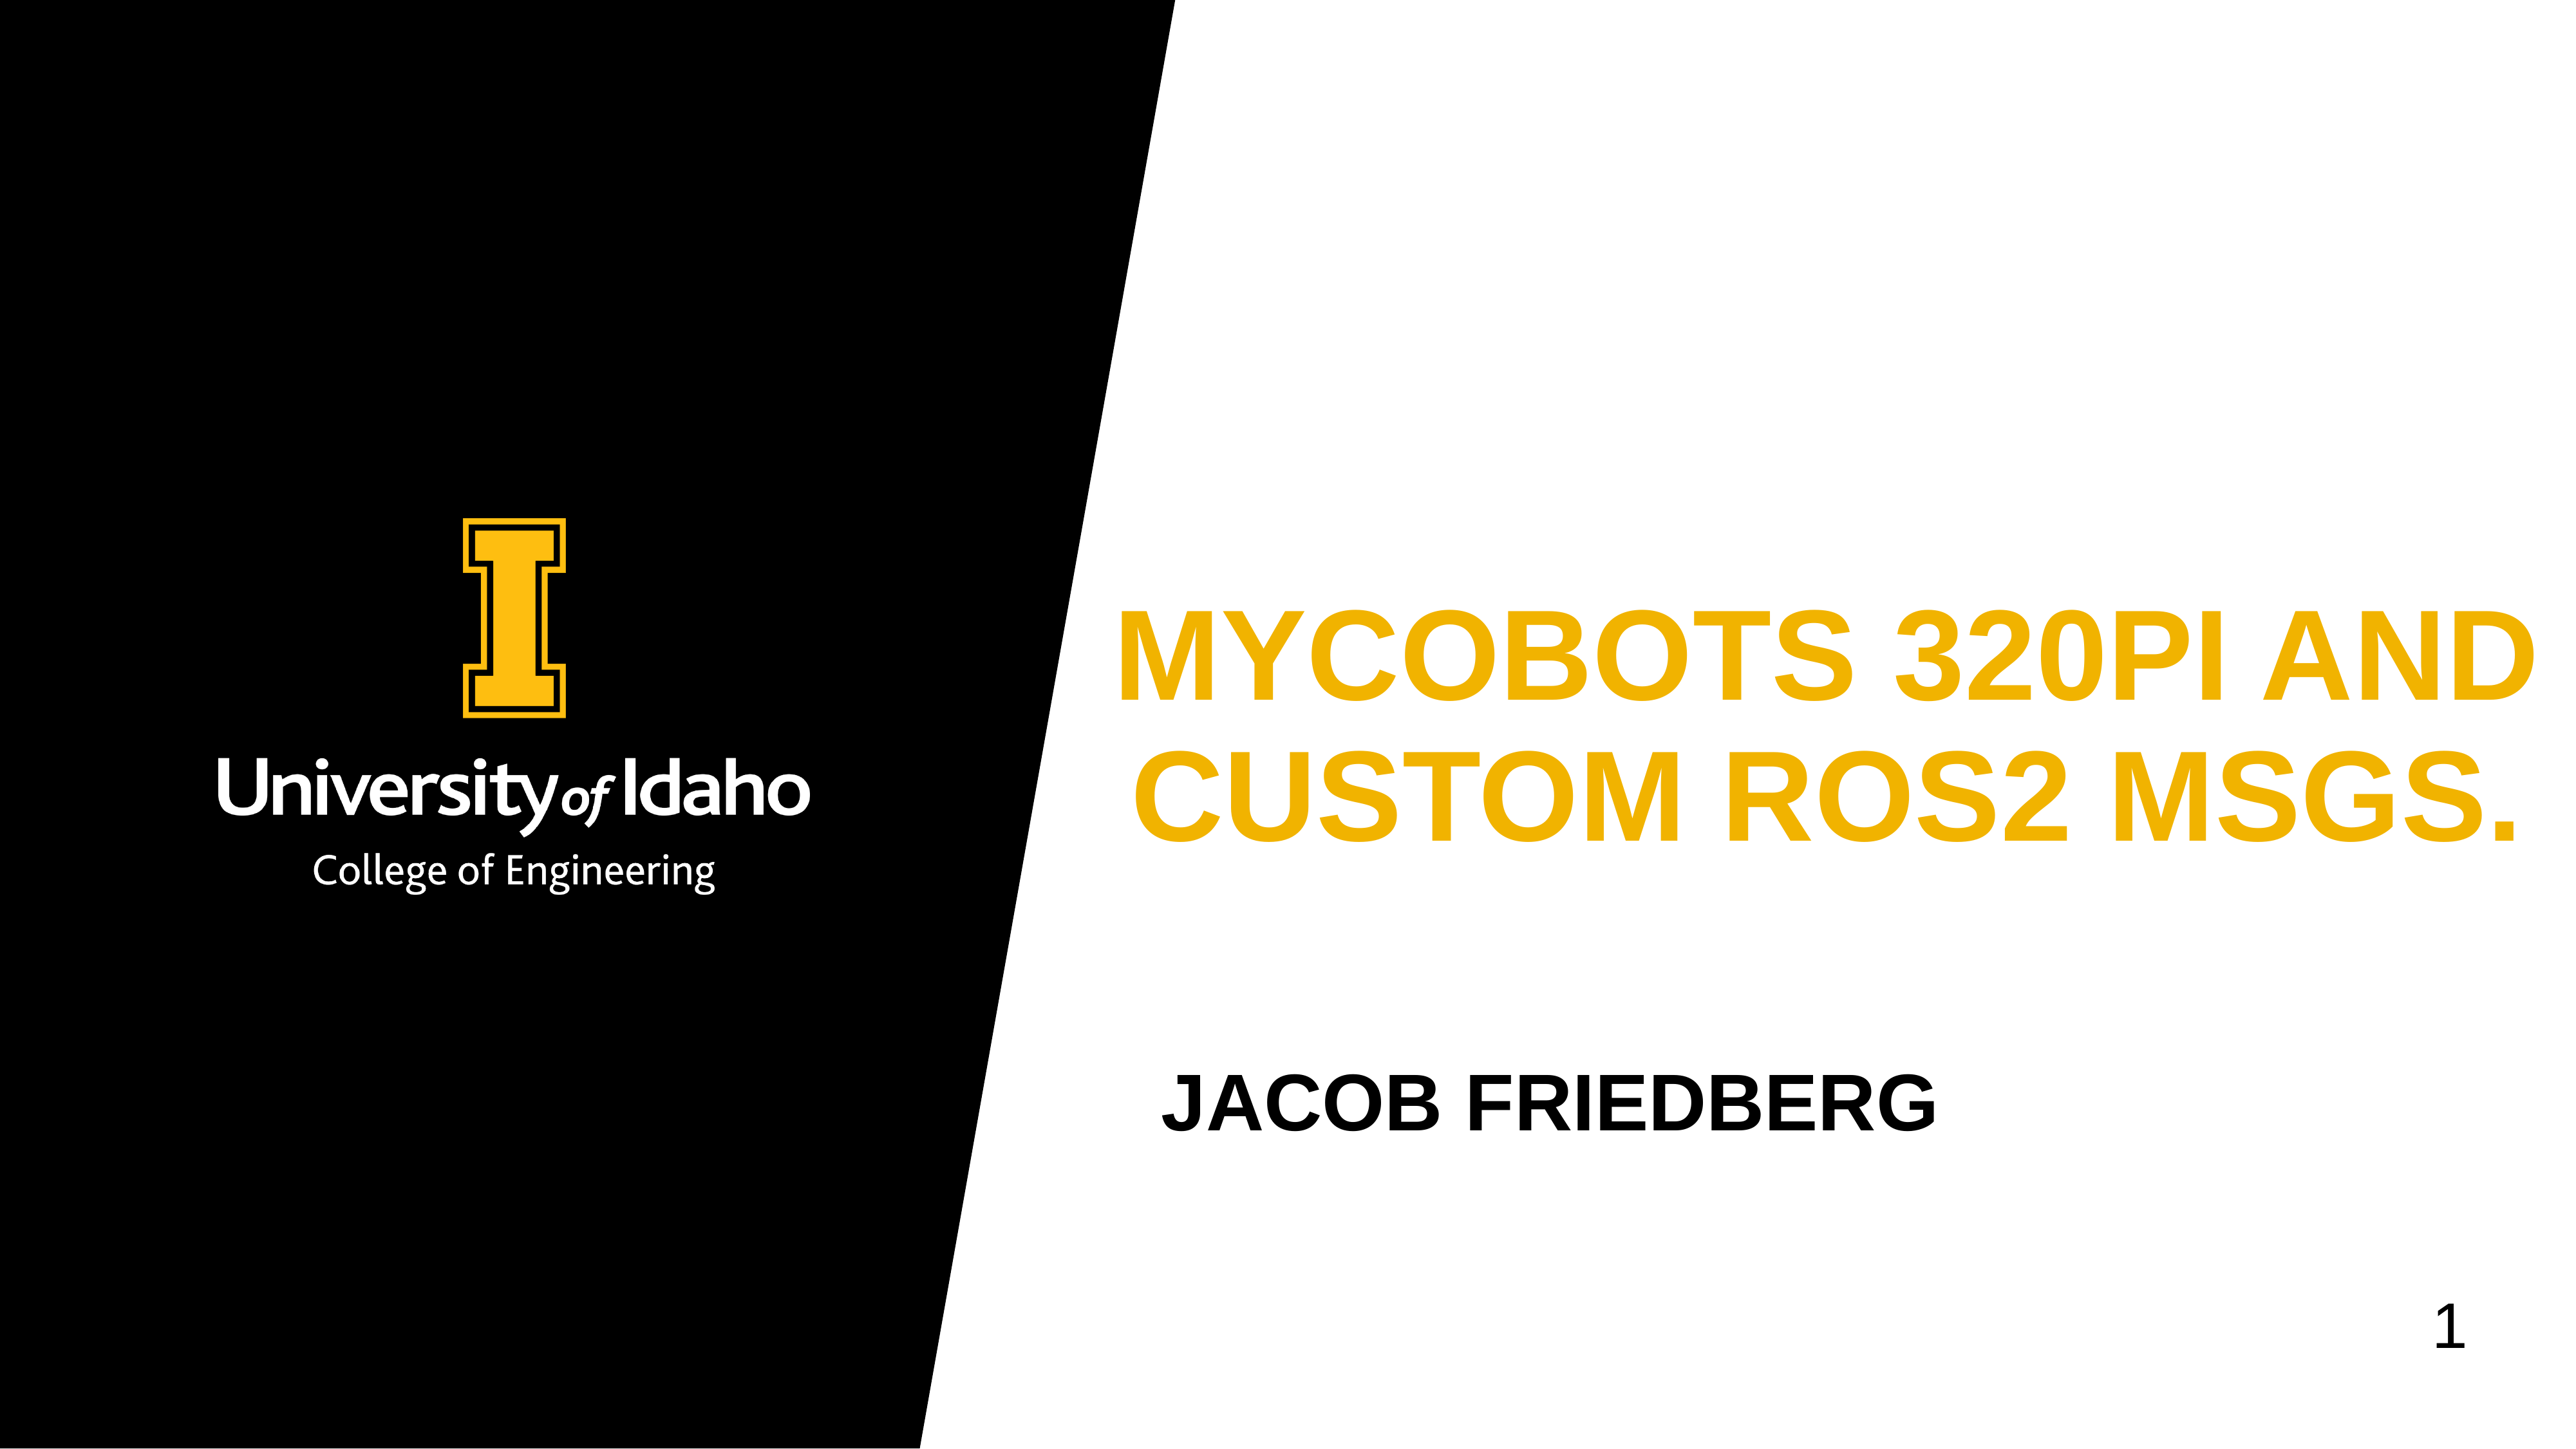

MyCobots 320pi and Custom Ros2 Msgs.
Jacob Friedberg
1